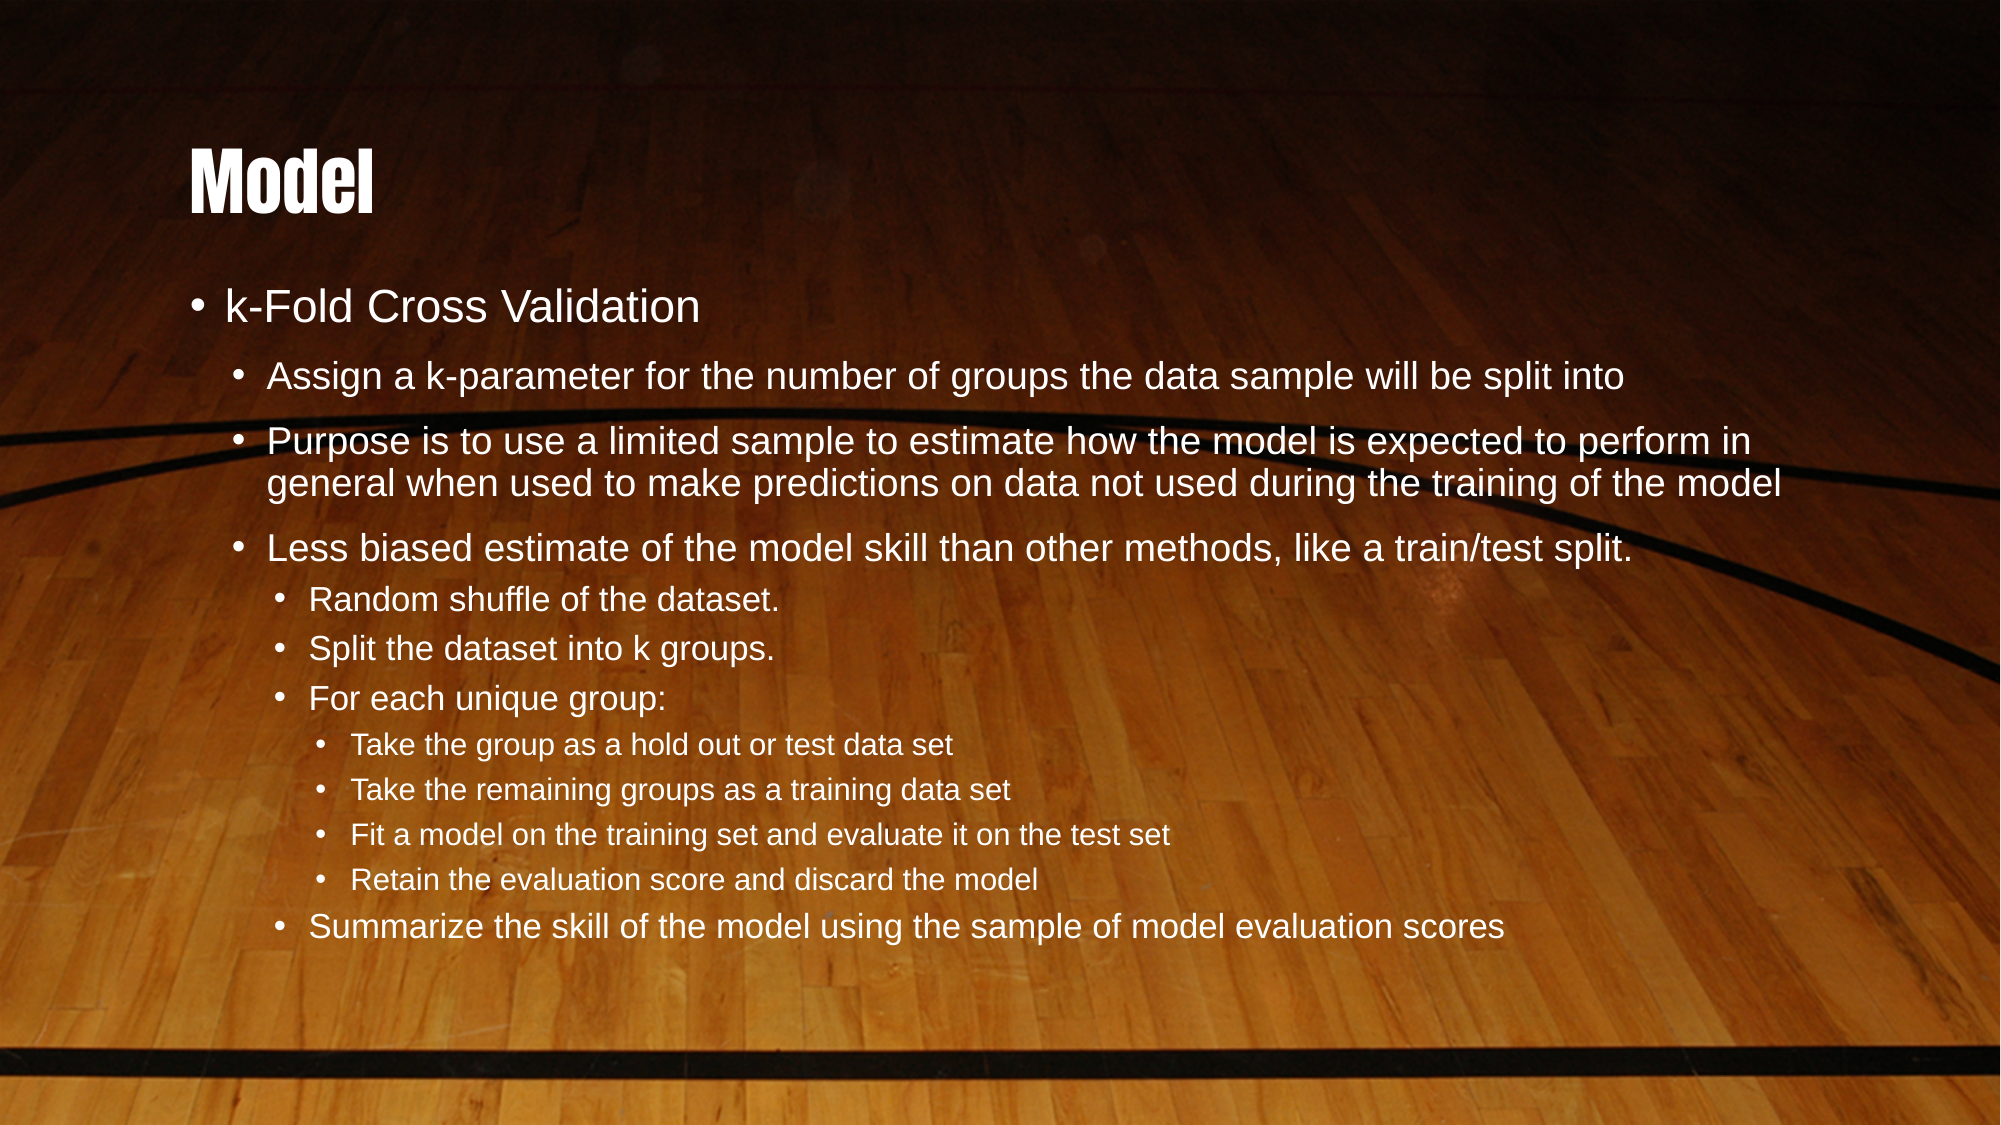

# Model
k-Fold Cross Validation
Assign a k-parameter for the number of groups the data sample will be split into
Purpose is to use a limited sample to estimate how the model is expected to perform in general when used to make predictions on data not used during the training of the model
Less biased estimate of the model skill than other methods, like a train/test split.
Random shuffle of the dataset.
Split the dataset into k groups.
For each unique group:
Take the group as a hold out or test data set
Take the remaining groups as a training data set
Fit a model on the training set and evaluate it on the test set
Retain the evaluation score and discard the model
Summarize the skill of the model using the sample of model evaluation scores